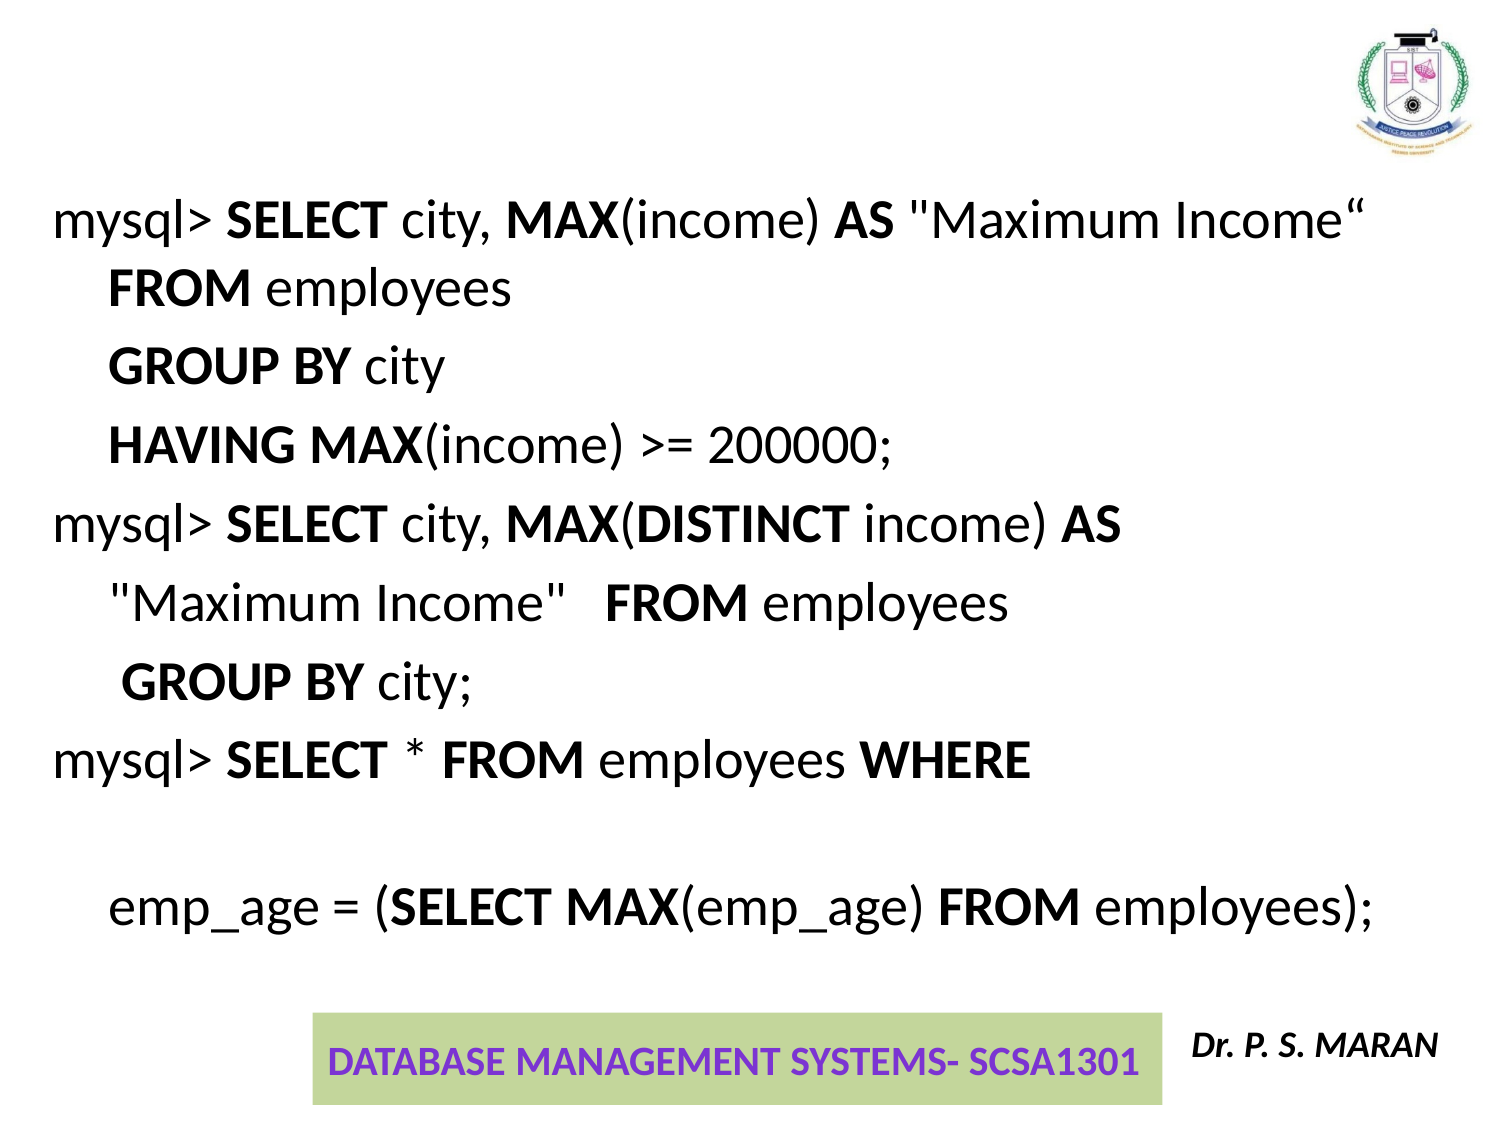

#
mysql> SELECT city, MAX(income) AS "Maximum Income“ FROM employees
	GROUP BY city
	HAVING MAX(income) >= 200000;
mysql> SELECT city, MAX(DISTINCT income) AS
	"Maximum Income"   FROM employees
	 GROUP BY city;
mysql> SELECT * FROM employees WHERE
	emp_age = (SELECT MAX(emp_age) FROM employees);